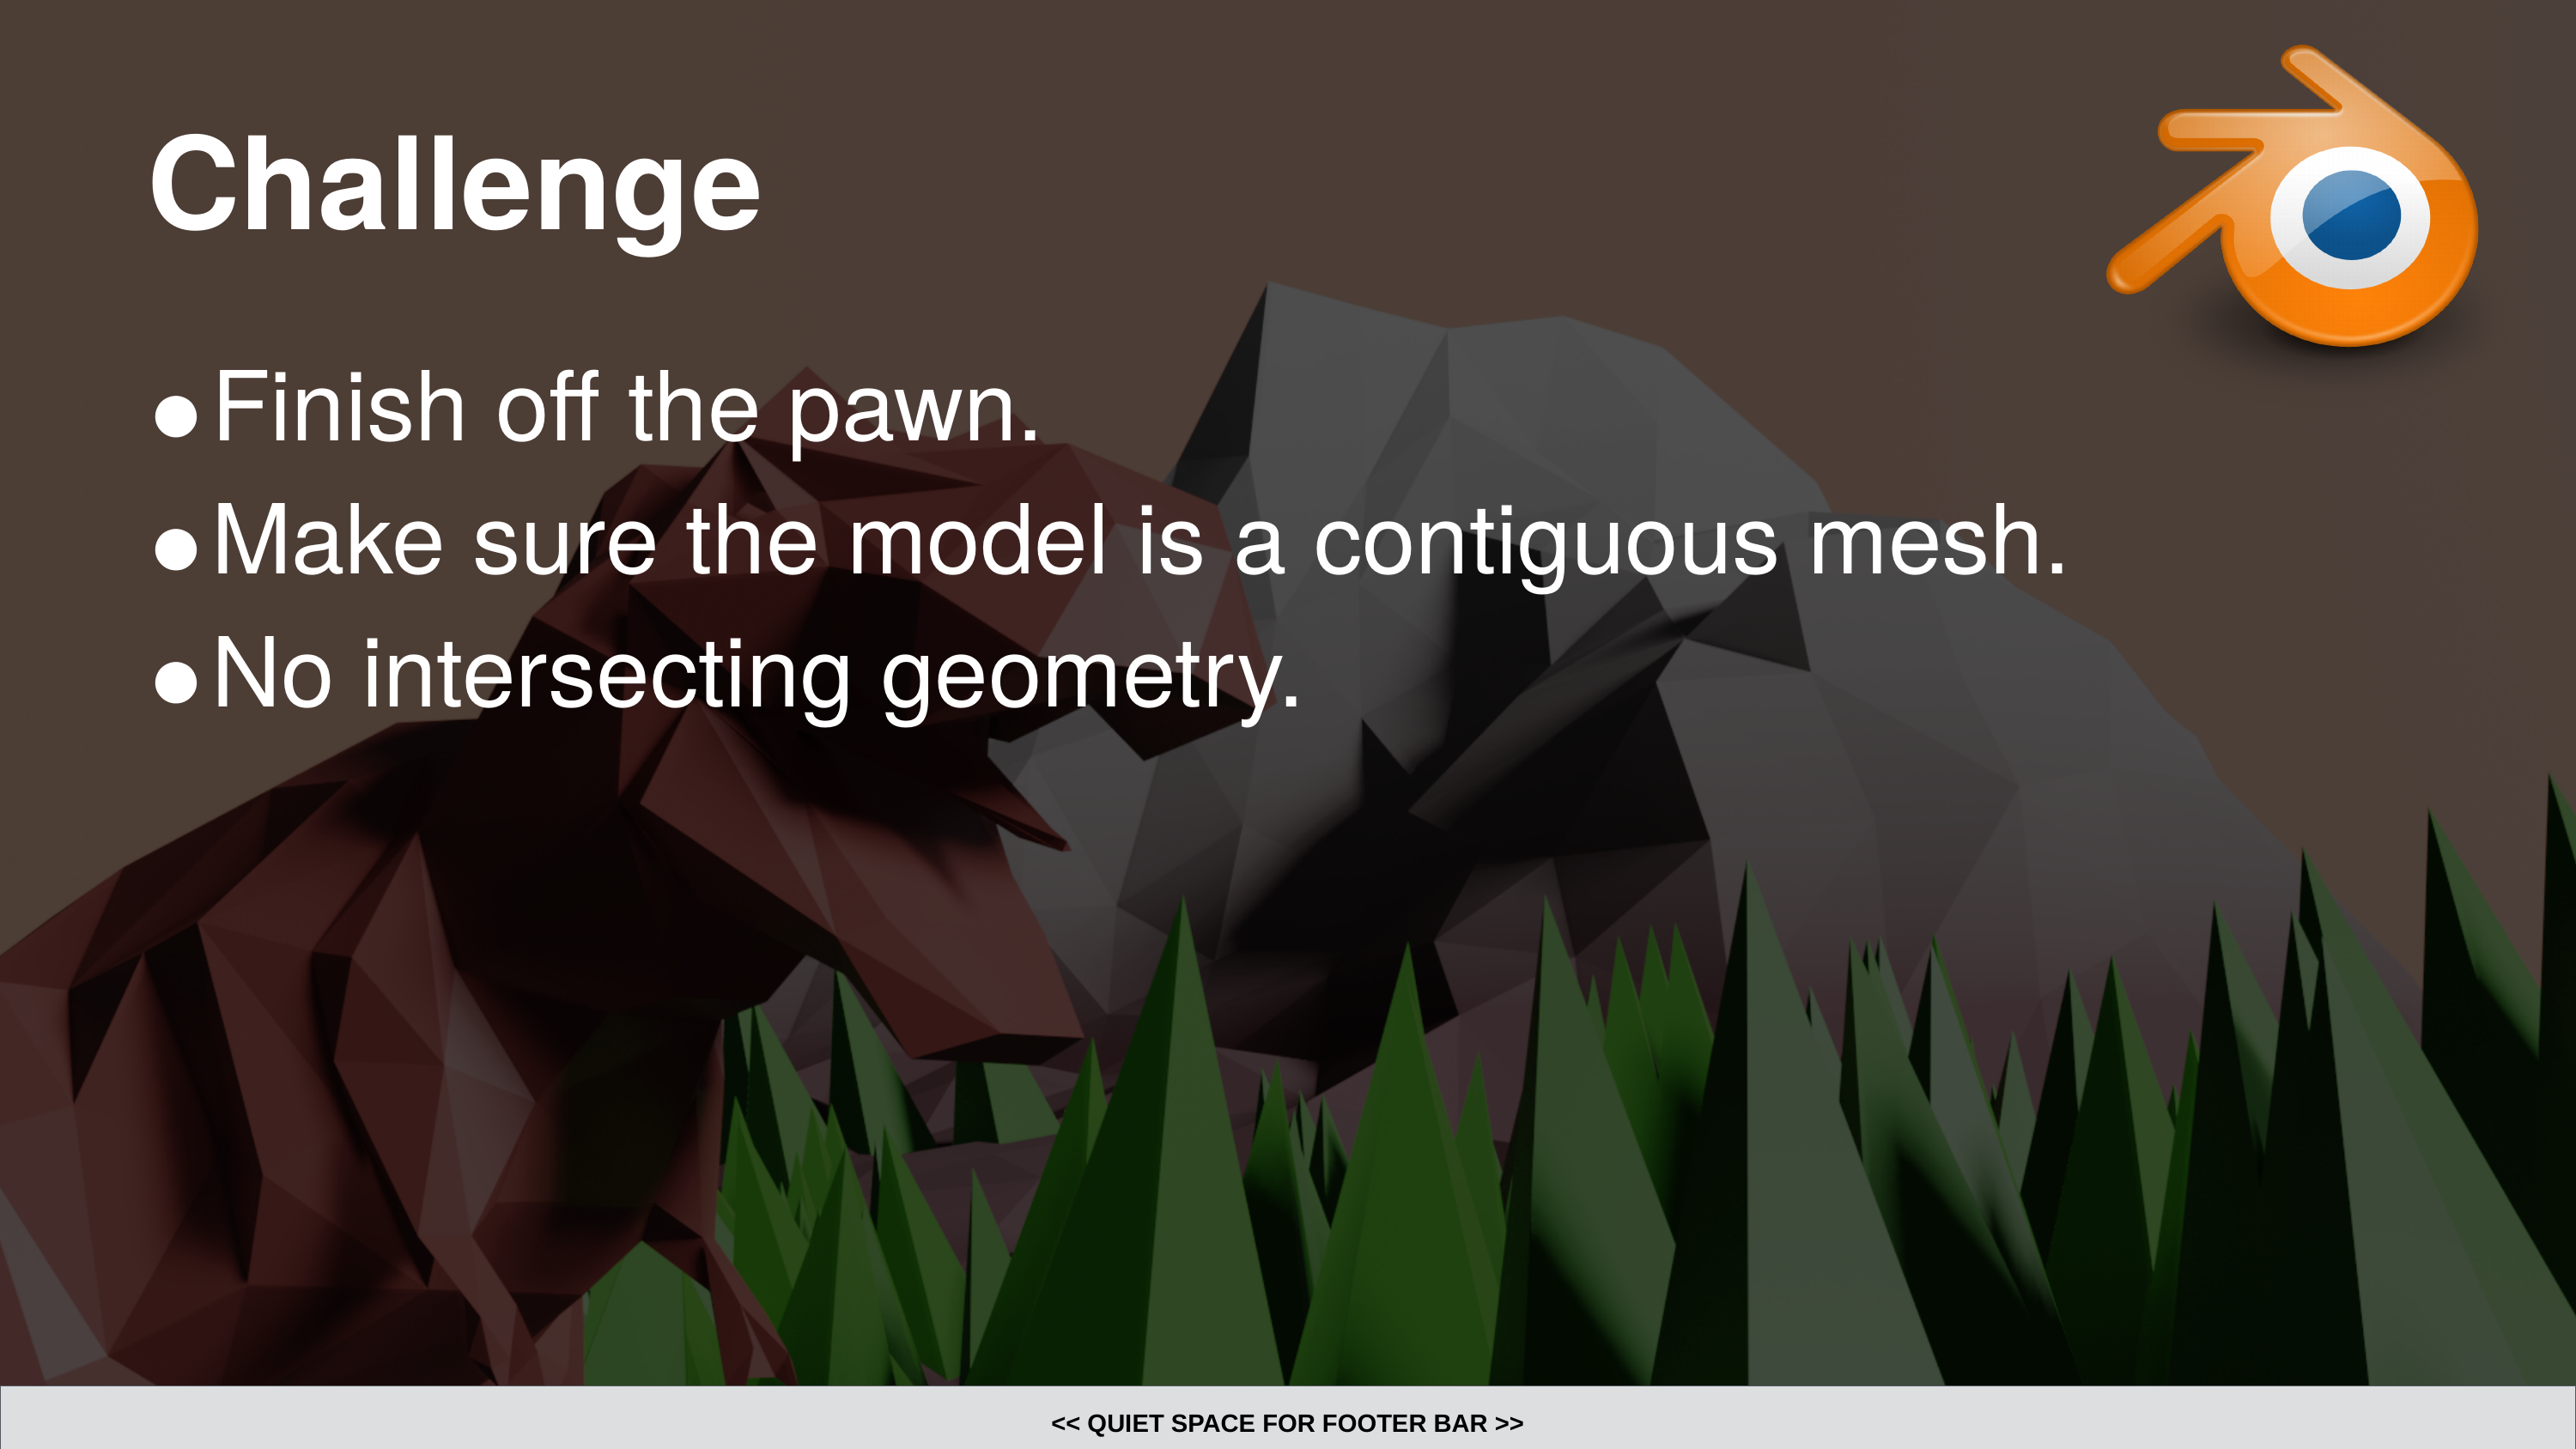

# Challenge
Finish off the pawn.
Make sure the model is a contiguous mesh.
No intersecting geometry.